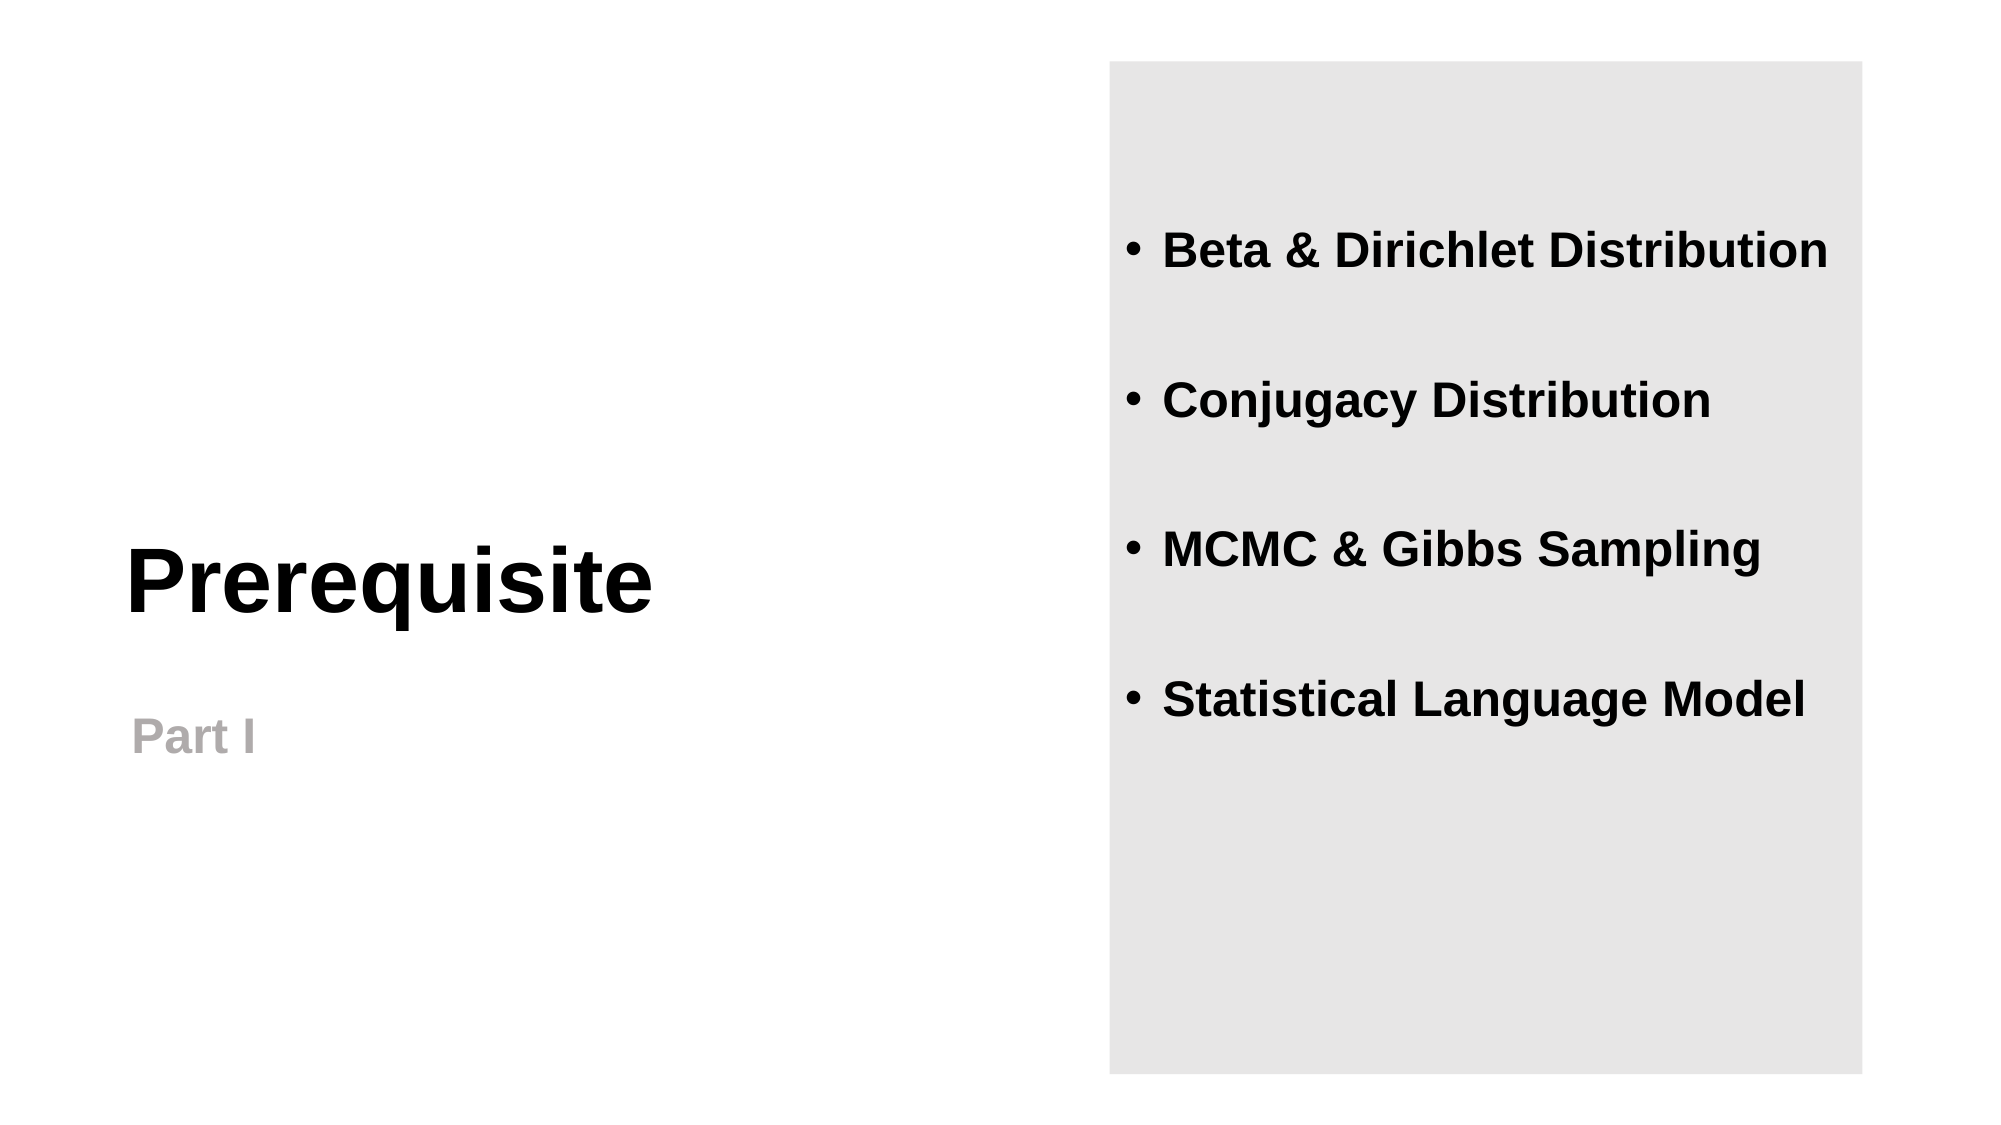

Beta & Dirichlet Distribution

Conjugacy Distribution

MCMC & Gibbs Sampling

Statistical Language Model

# Prerequisite
Part I